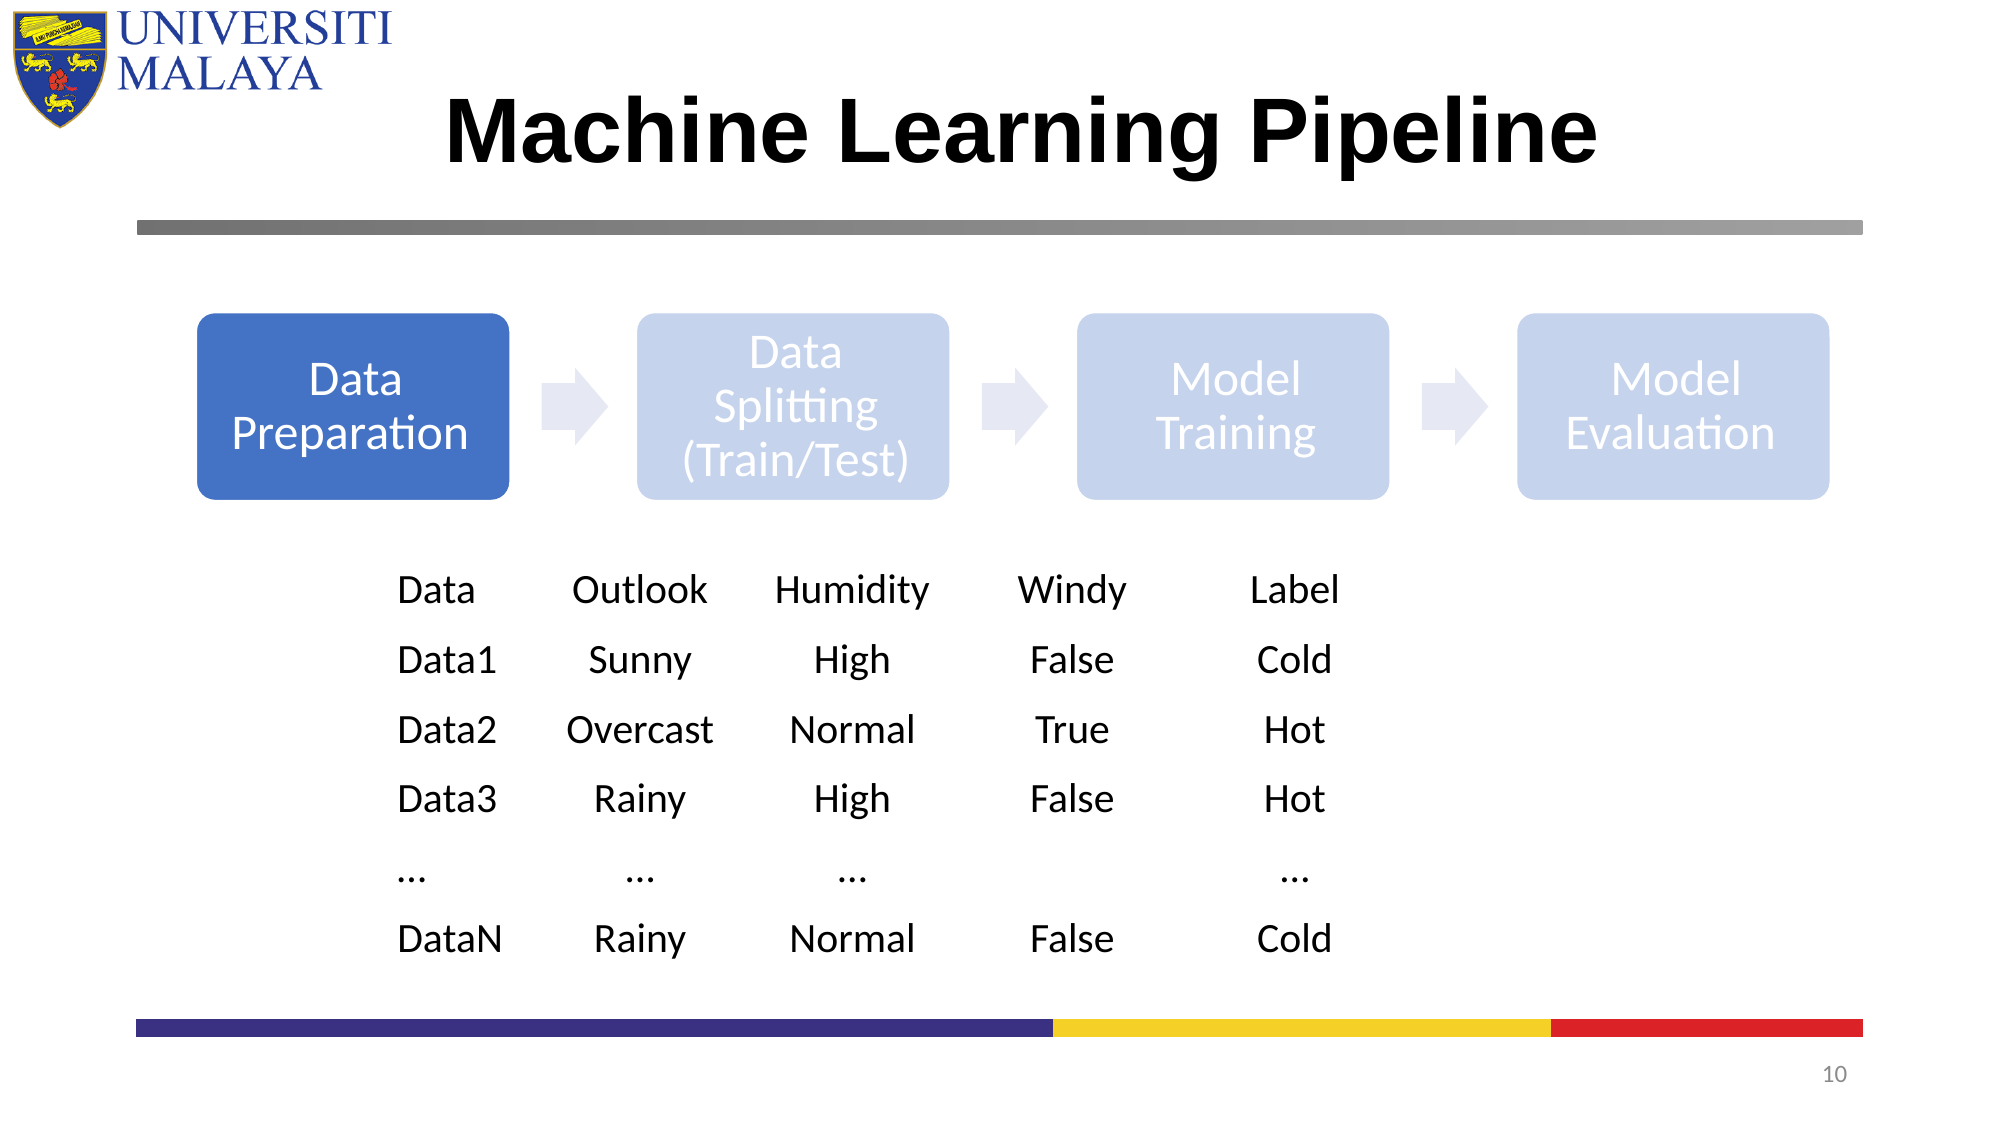

# Machine Learning Pipeline
Data Preparation

Data Splitting (Train/Test)

Model Training

Model Evaluation

| Data | Outlook | Humidity | Windy | Label |
| --- | --- | --- | --- | --- |
| Data1 | Sunny | High | False | Cold |
| Data2 | Overcast | Normal | True | Hot |
| Data3 | Rainy | High | False | Hot |
| … | … | … |  | … |
| DataN | Rainy | Normal | False | Cold |
10